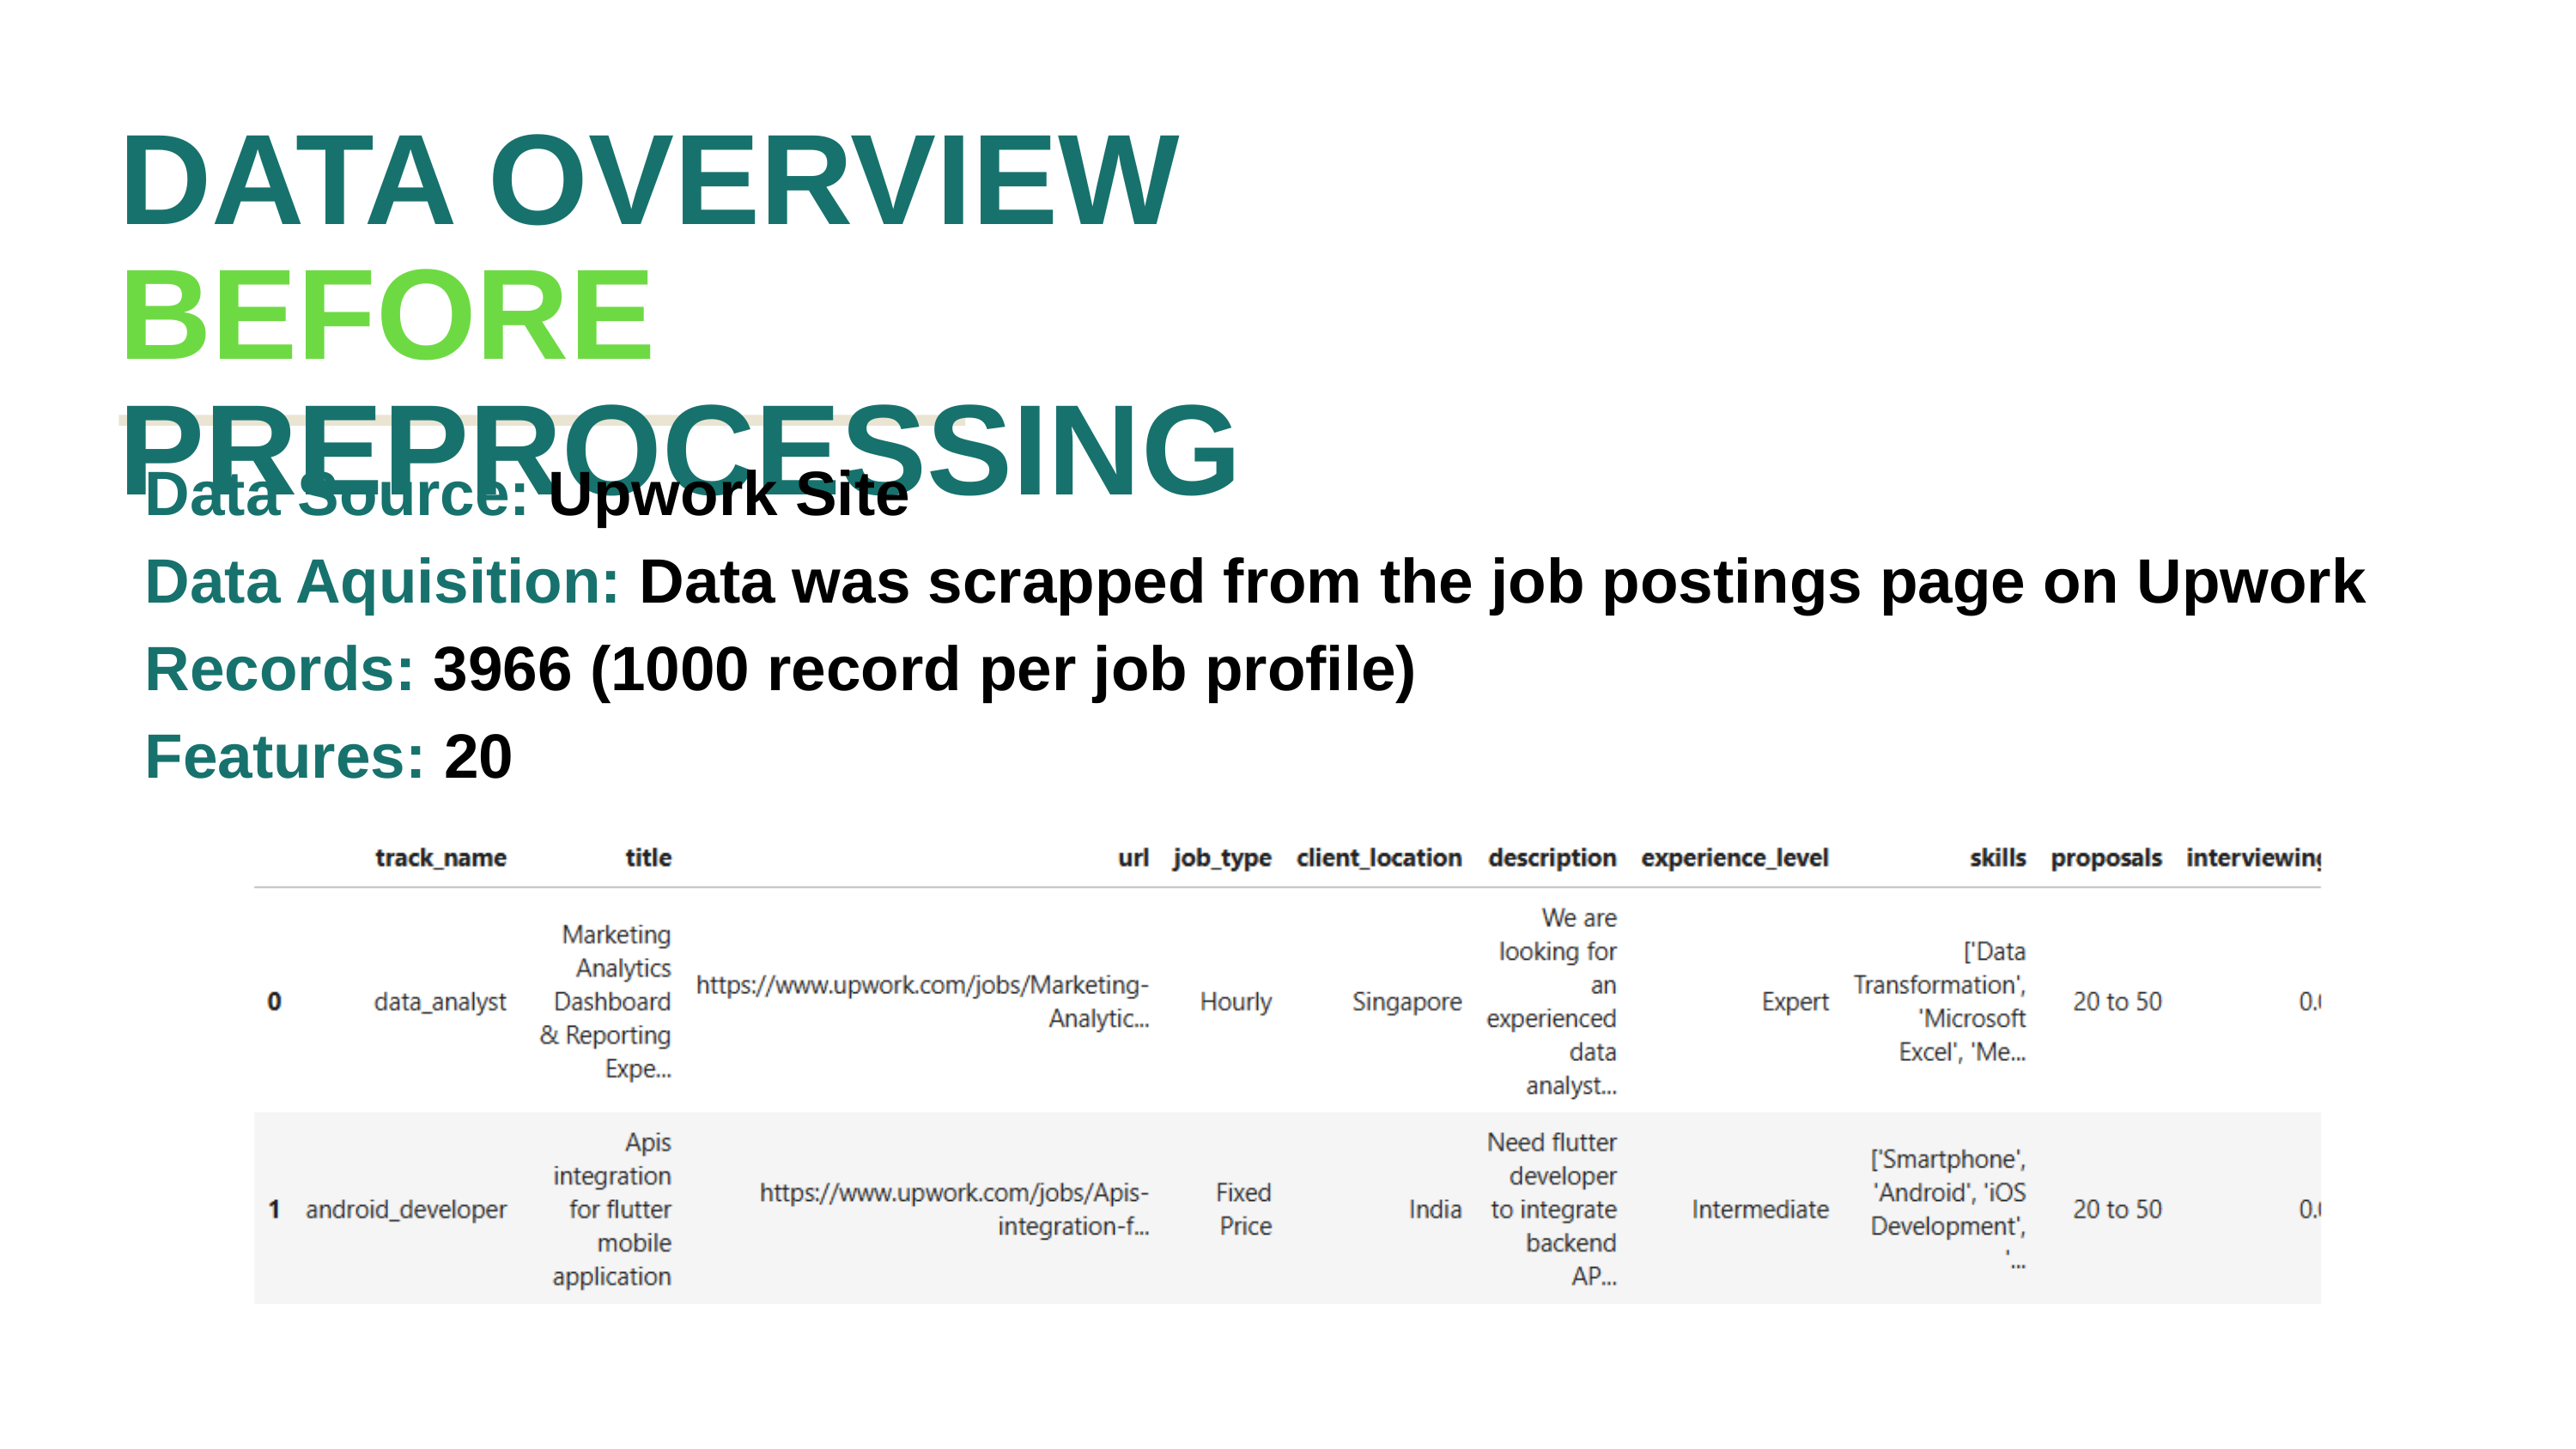

DATA OVERVIEW BEFORE PREPROCESSING

Data Source: Upwork Site
Data Aquisition: Data was scrapped from the job postings page on Upwork
Records: 3966 (1000 record per job profile)
Features: 20